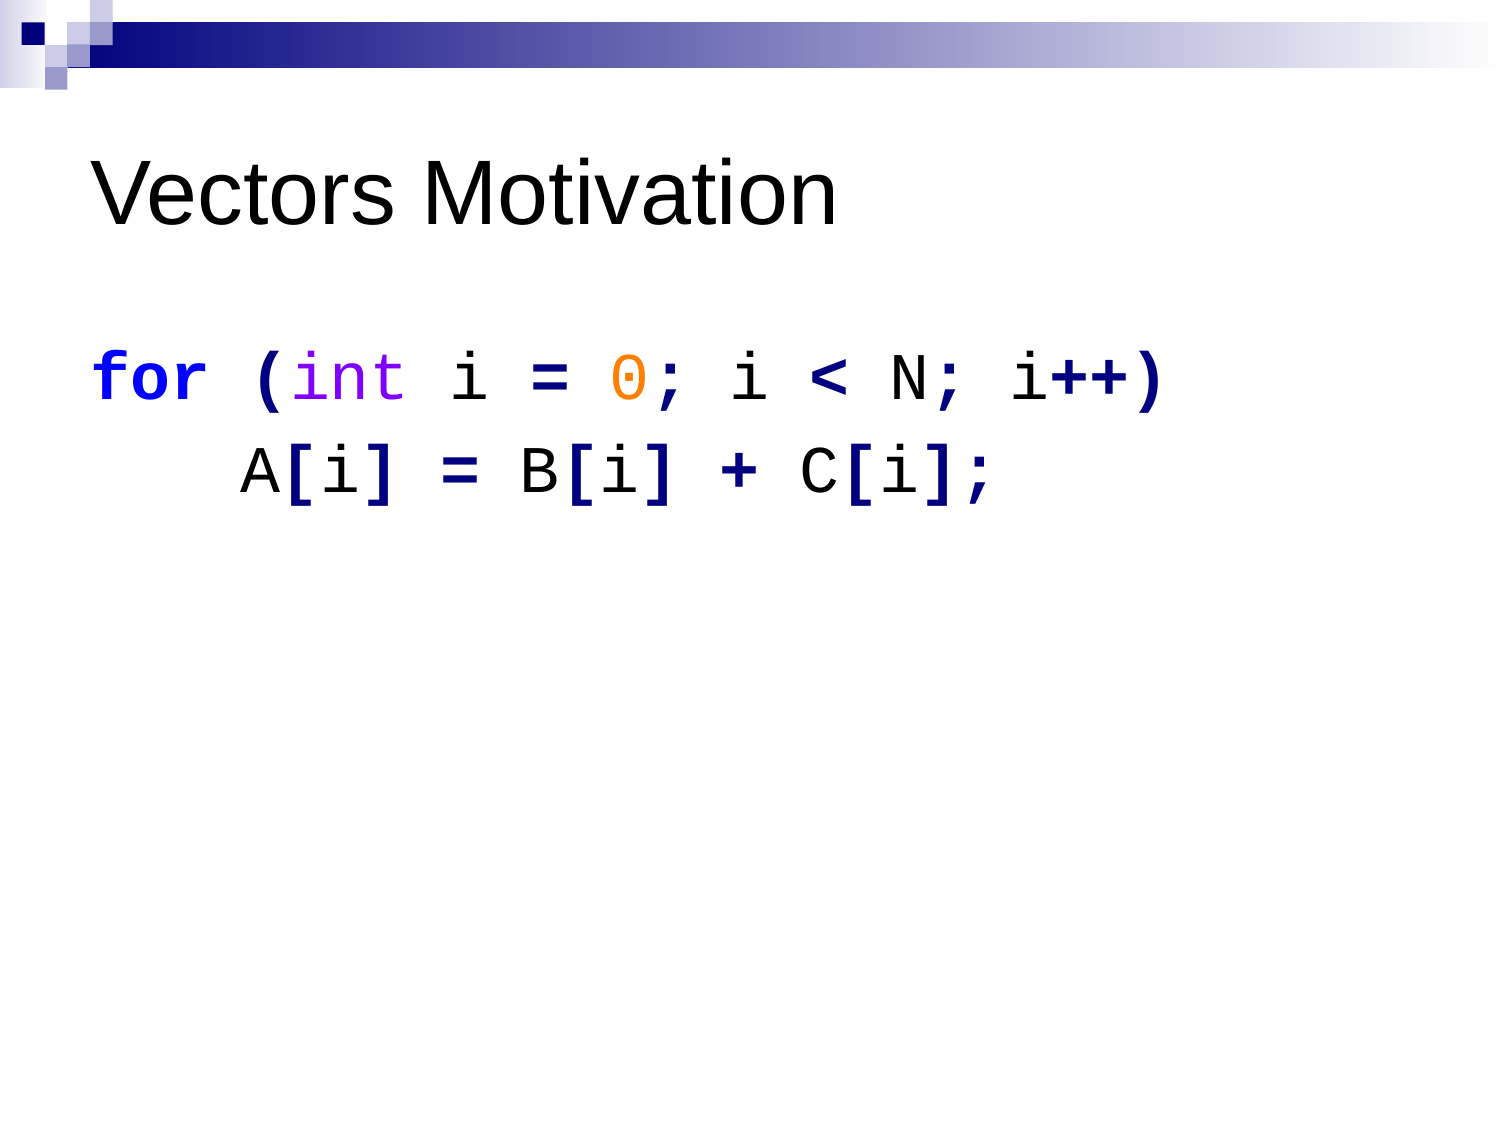

# Vectors Motivation
for (int i = 0; i < N; i++)
	A[i] = B[i] + C[i];